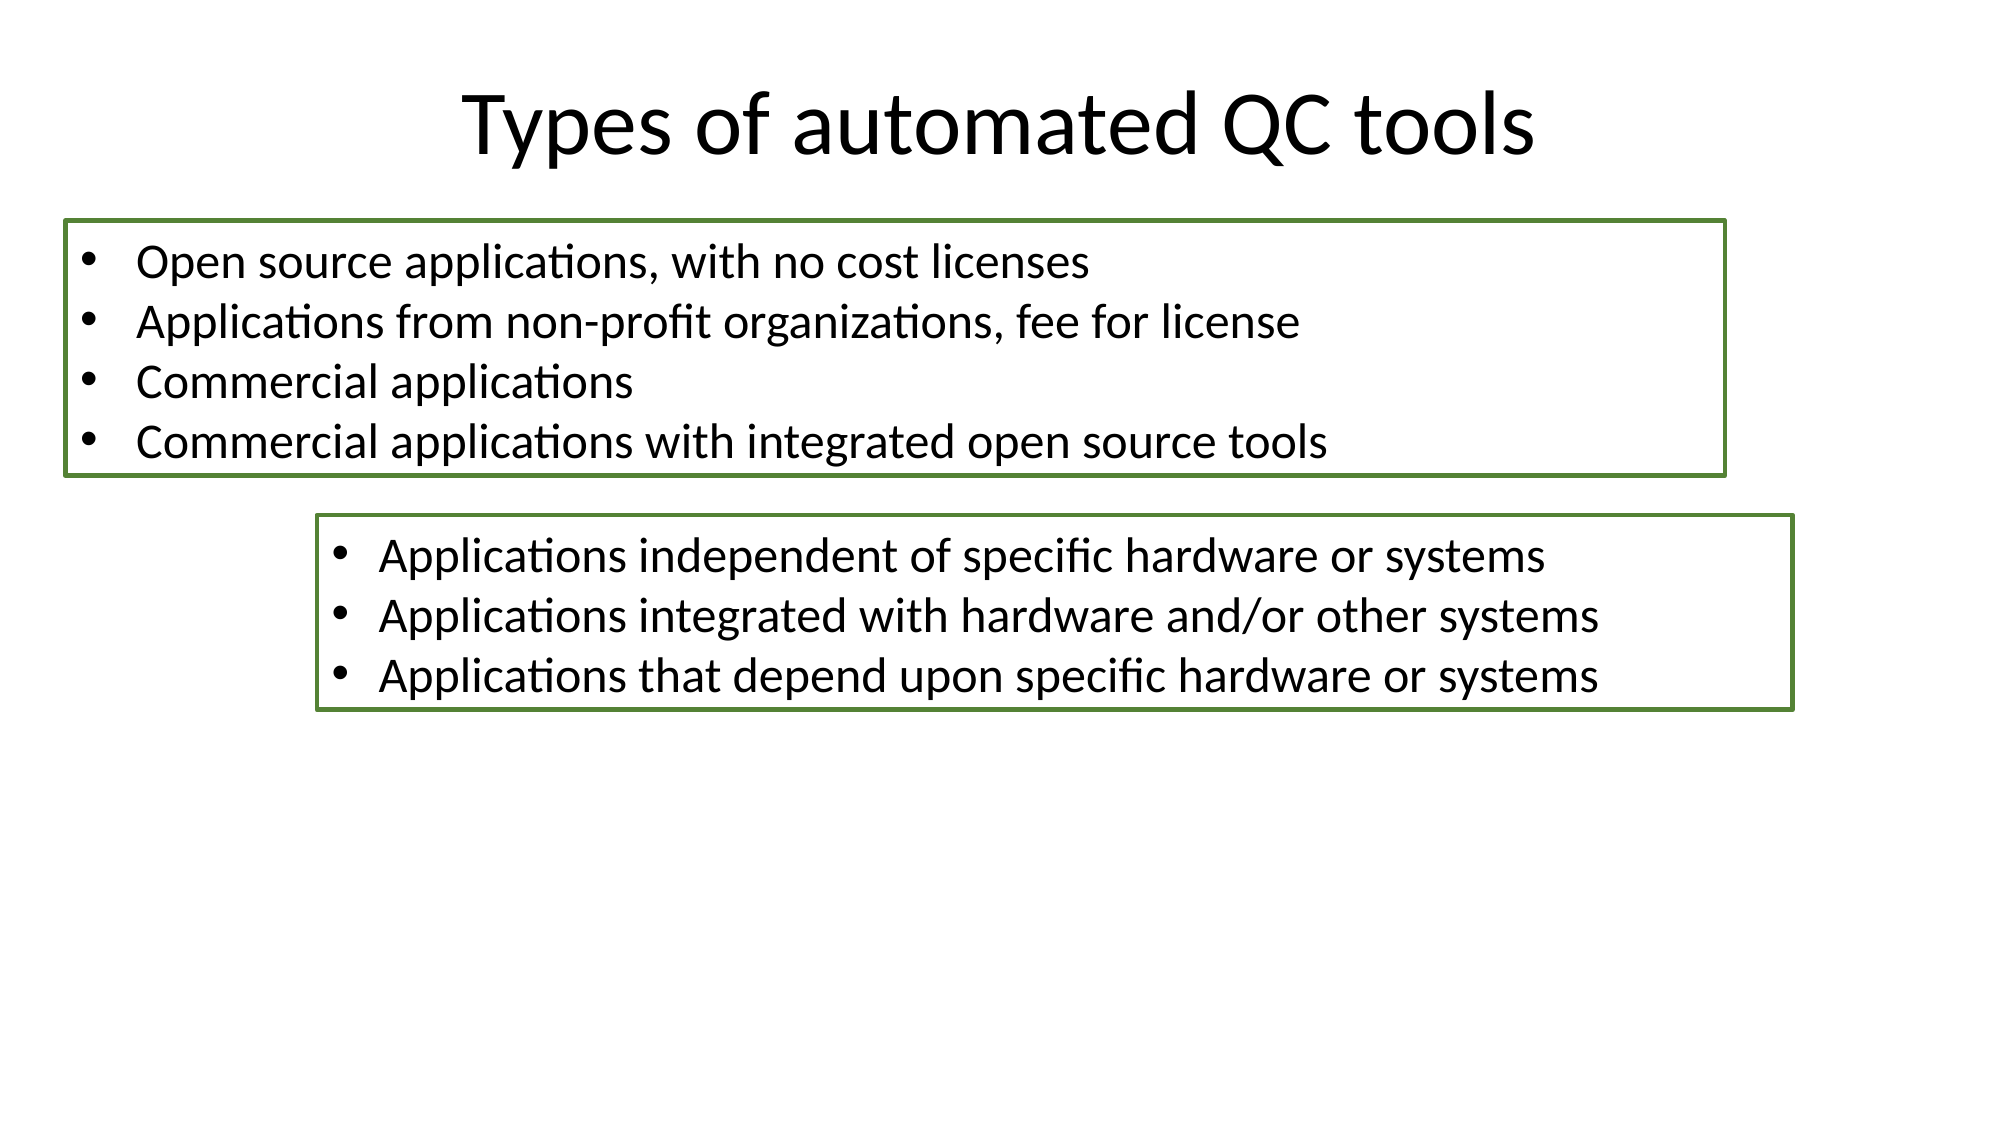

# Types of automated QC tools
Open source applications, with no cost licenses
Applications from non-profit organizations, fee for license
Commercial applications
Commercial applications with integrated open source tools
Applications independent of specific hardware or systems
Applications integrated with hardware and/or other systems
Applications that depend upon specific hardware or systems